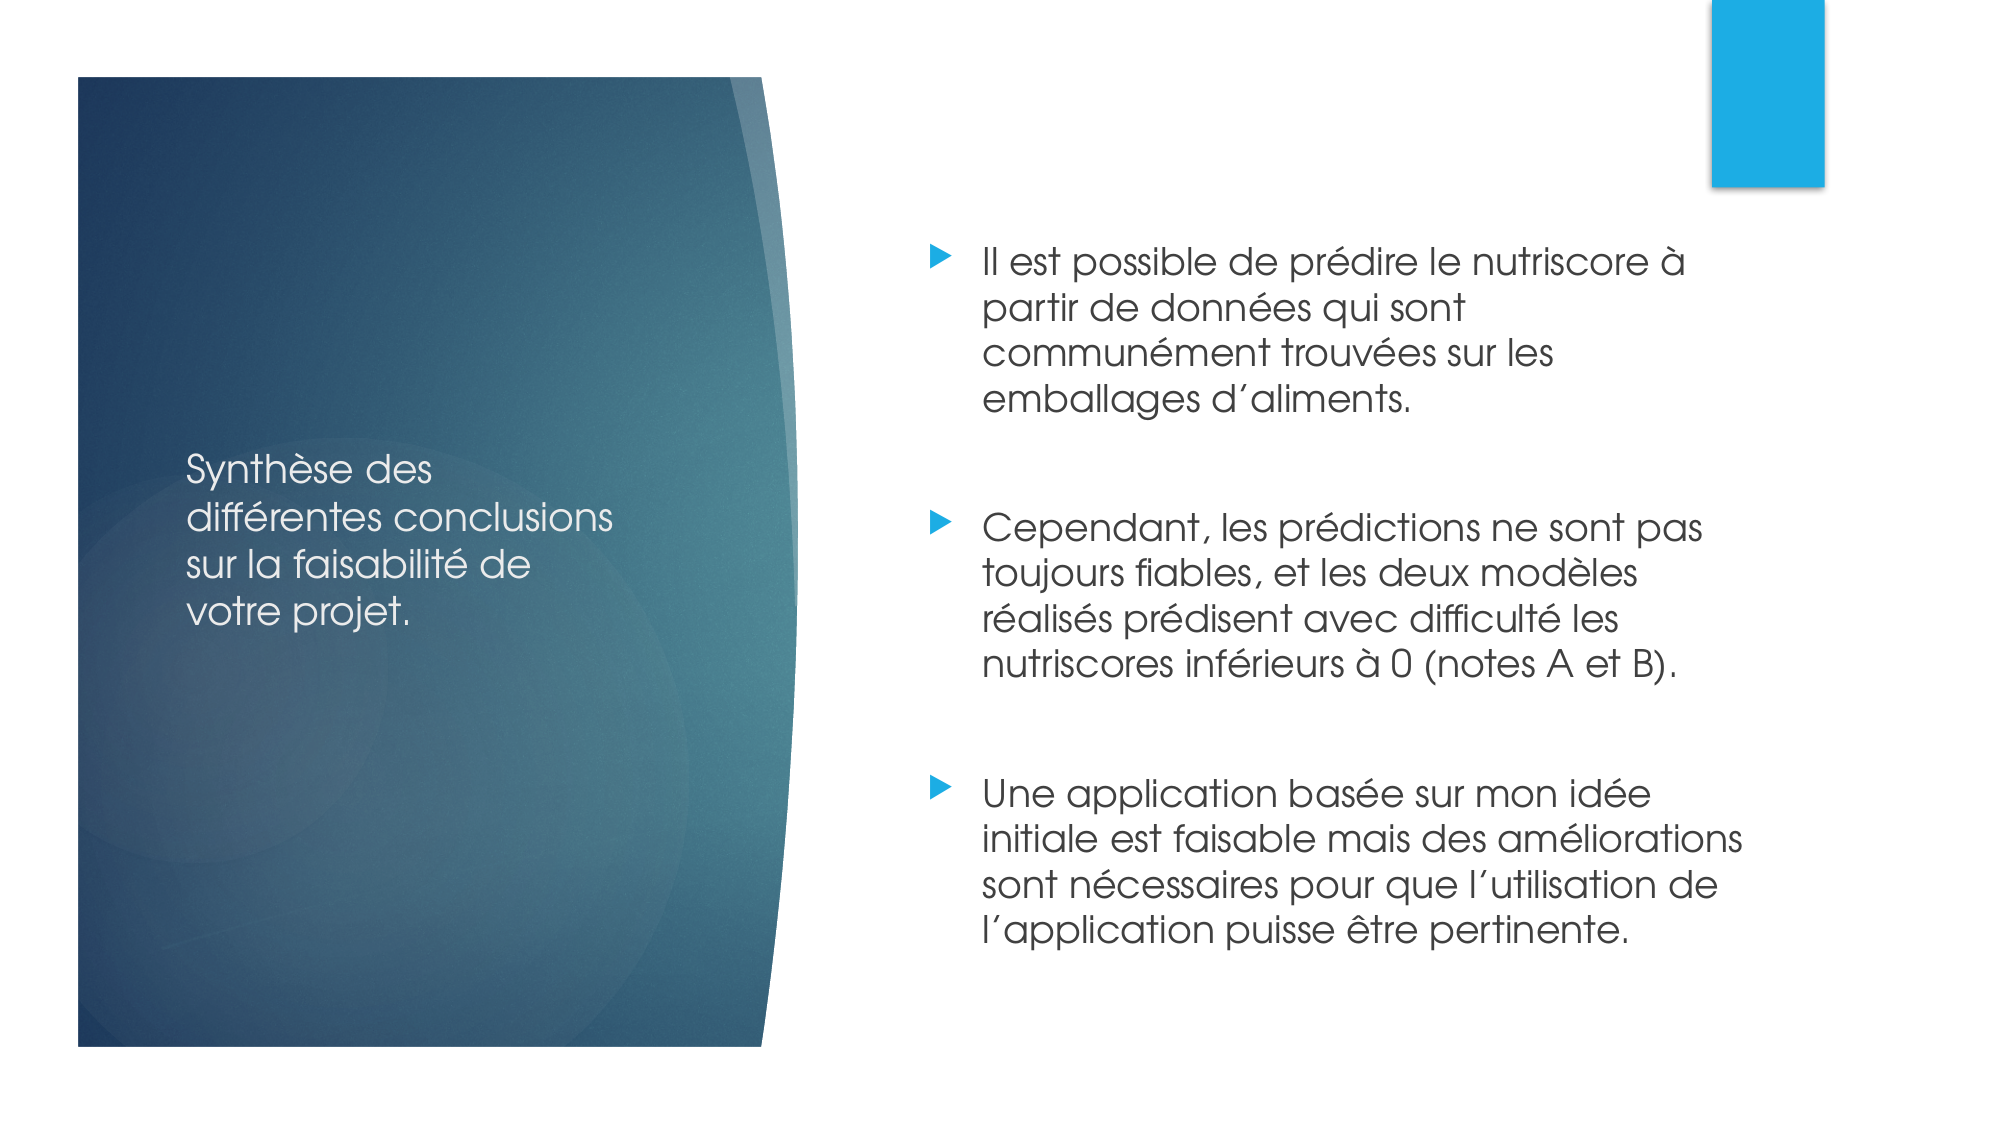

Il est possible de prédire le nutriscore à partir de données qui sont communément trouvées sur les emballages d’aliments.

Cependant, les prédictions ne sont pas toujours fiables, et les deux modèles réalisés prédisent avec difficulté les nutriscores inférieurs à 0 (notes A et B).

Une application basée sur mon idée initiale est faisable mais des améliorations sont nécessaires pour que l’utilisation de l’application puisse être pertinente.
# Synthèse des différentes conclusions sur la faisabilité de votre projet.